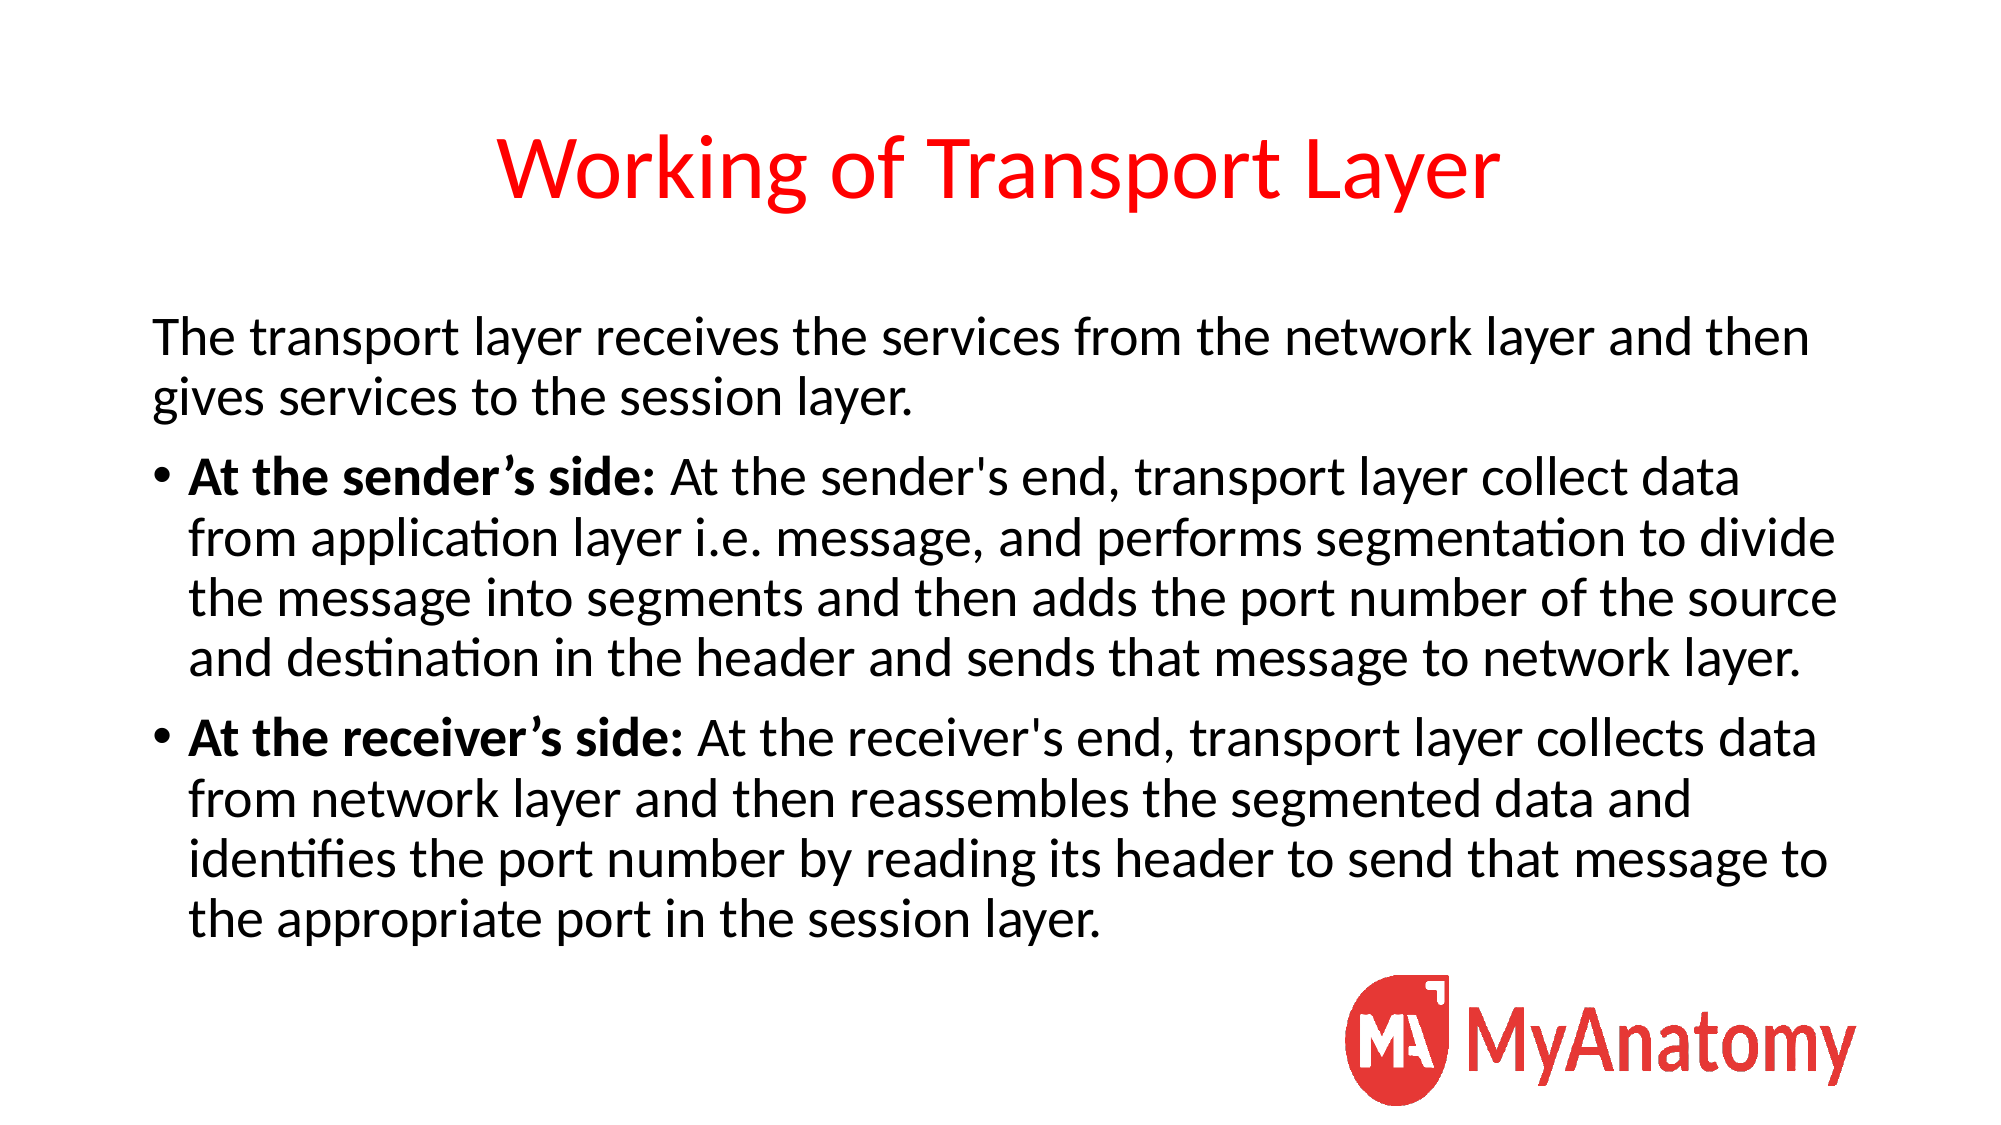

# Working of Transport Layer
The transport layer receives the services from the network layer and then gives services to the session layer.
At the sender’s side: At the sender's end, transport layer collect data from application layer i.e. message, and performs segmentation to divide the message into segments and then adds the port number of the source and destination in the header and sends that message to network layer.
At the receiver’s side: At the receiver's end, transport layer collects data from network layer and then reassembles the segmented data and identifies the port number by reading its header to send that message to the appropriate port in the session layer.